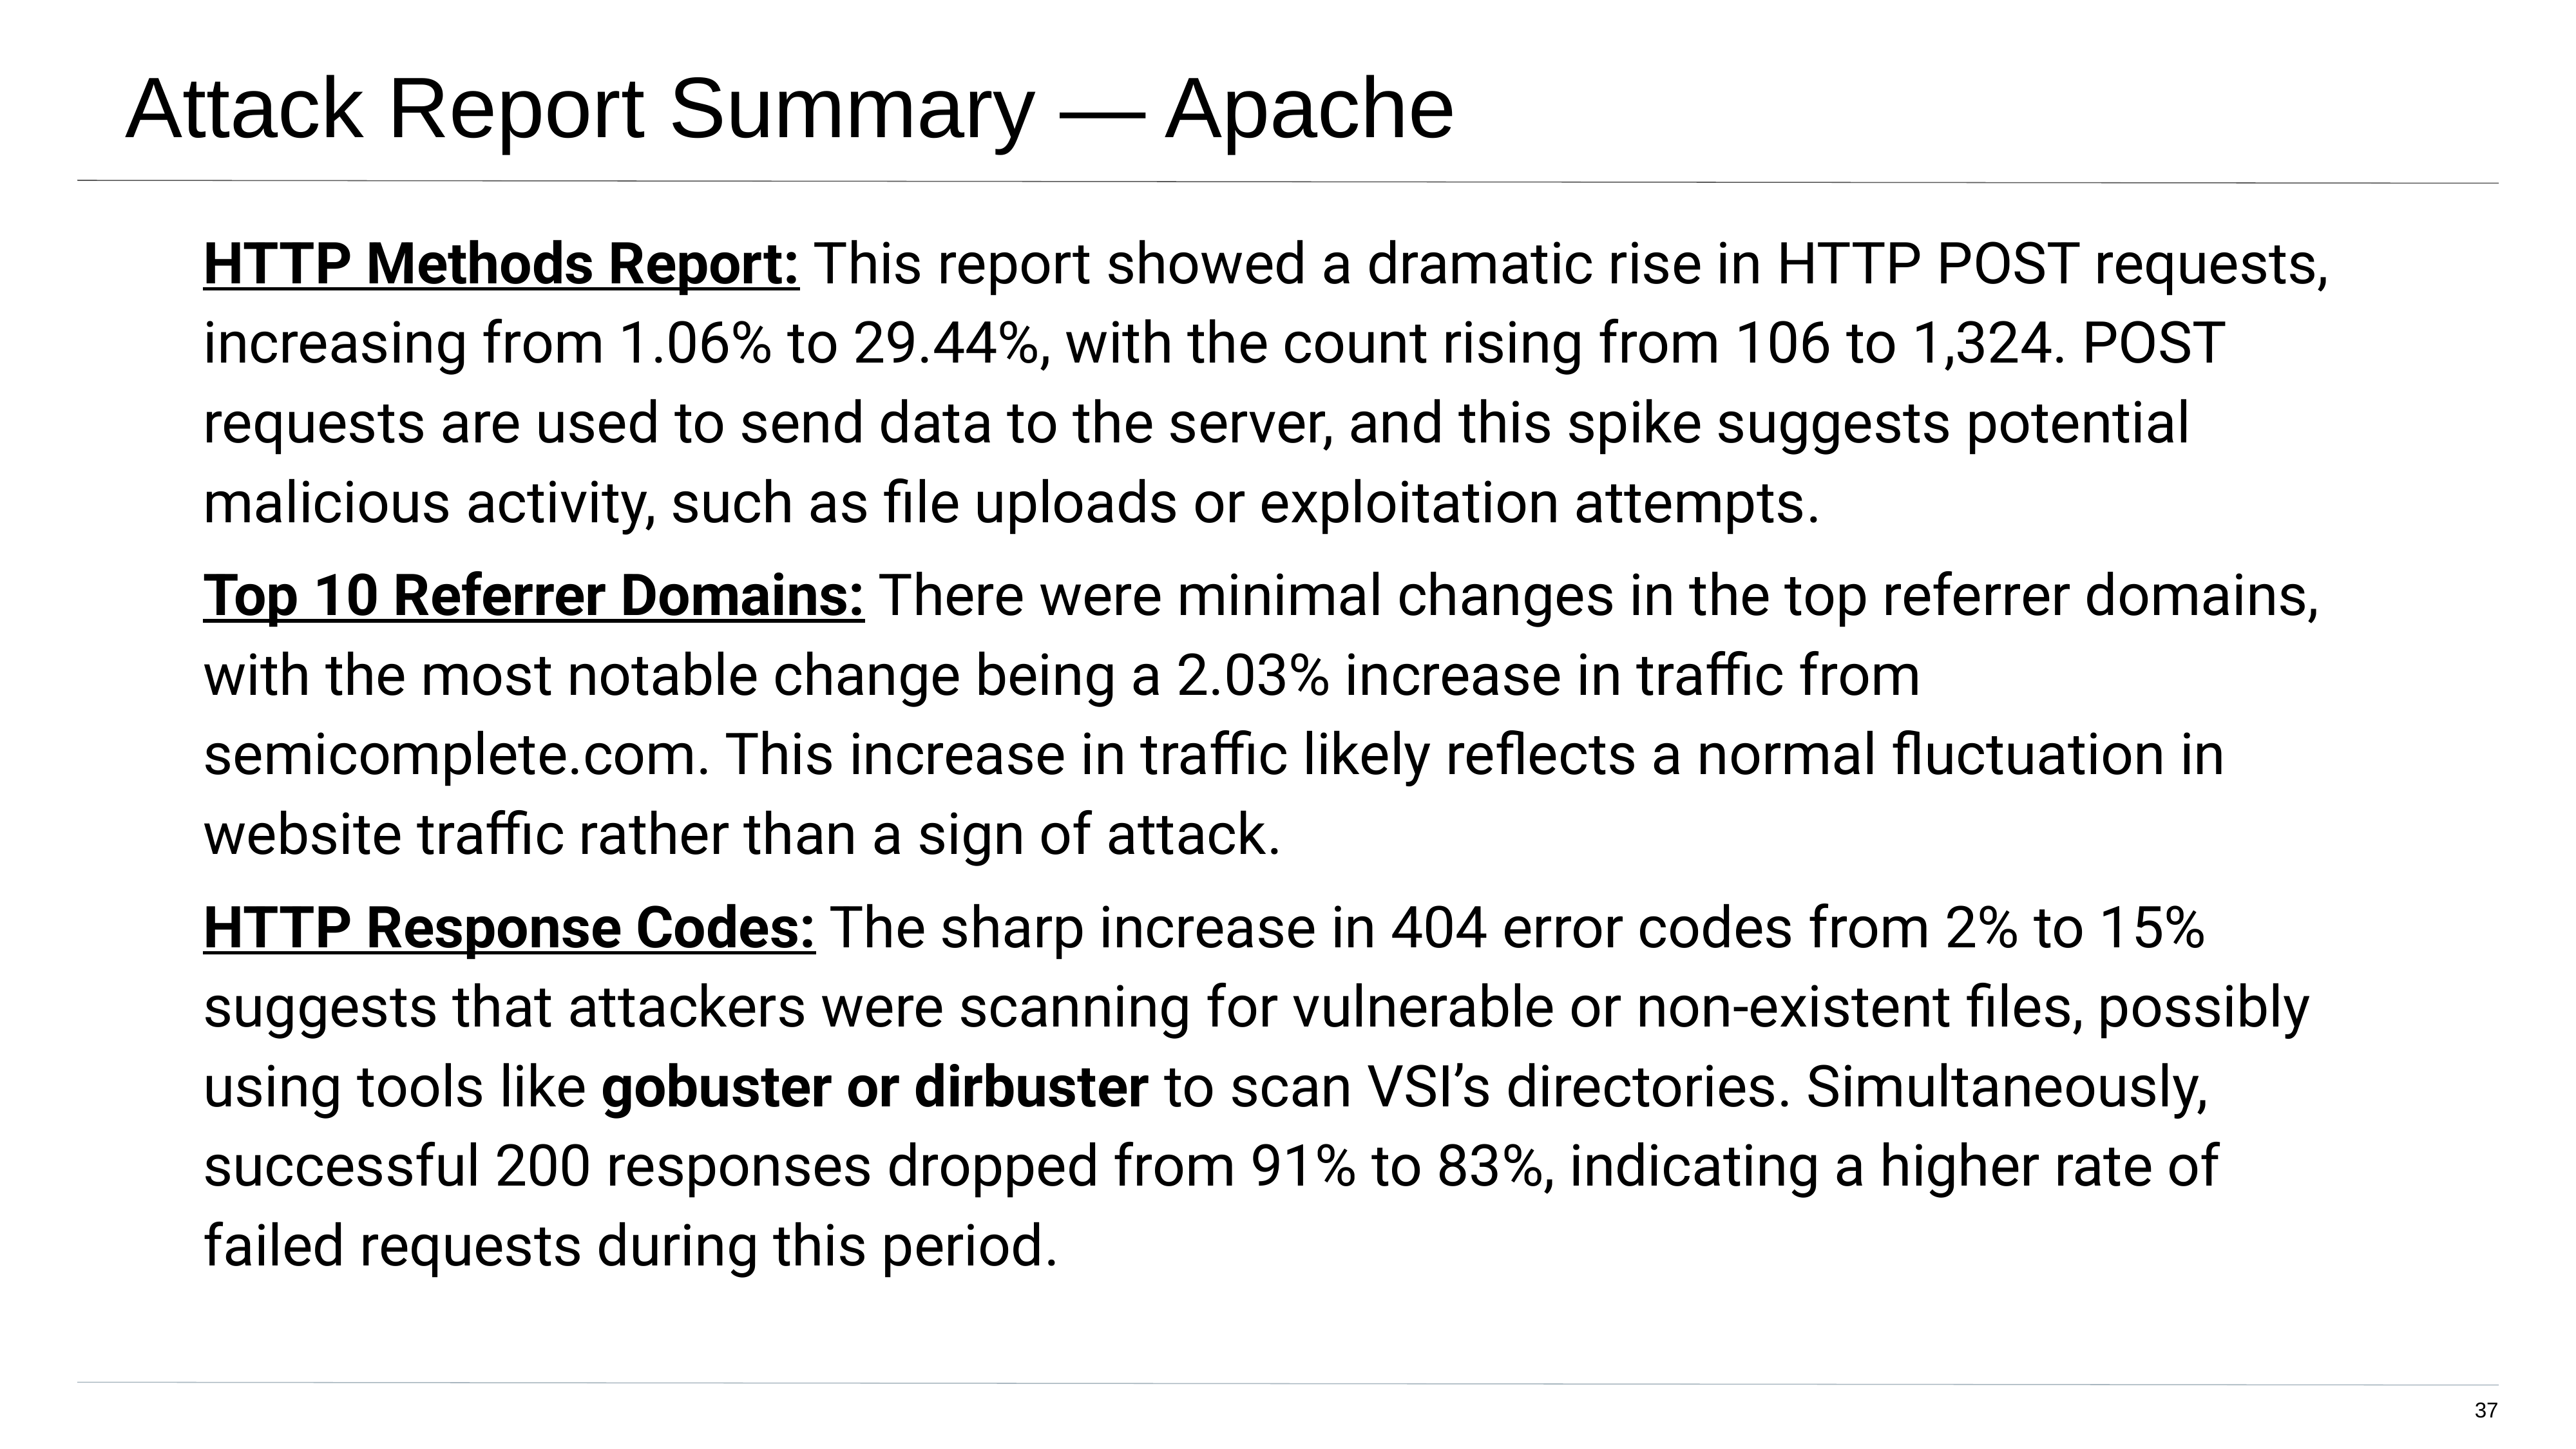

# Attack Report Summary — Apache
HTTP Methods Report: This report showed a dramatic rise in HTTP POST requests, increasing from 1.06% to 29.44%, with the count rising from 106 to 1,324. POST requests are used to send data to the server, and this spike suggests potential malicious activity, such as file uploads or exploitation attempts​.
Top 10 Referrer Domains: There were minimal changes in the top referrer domains, with the most notable change being a 2.03% increase in traffic from semicomplete.com. This increase in traffic likely reflects a normal fluctuation in website traffic rather than a sign of attack​.
HTTP Response Codes: The sharp increase in 404 error codes from 2% to 15% suggests that attackers were scanning for vulnerable or non-existent files, possibly using tools like gobuster or dirbuster to scan VSI’s directories. Simultaneously, successful 200 responses dropped from 91% to 83%, indicating a higher rate of failed requests during this period​.

37